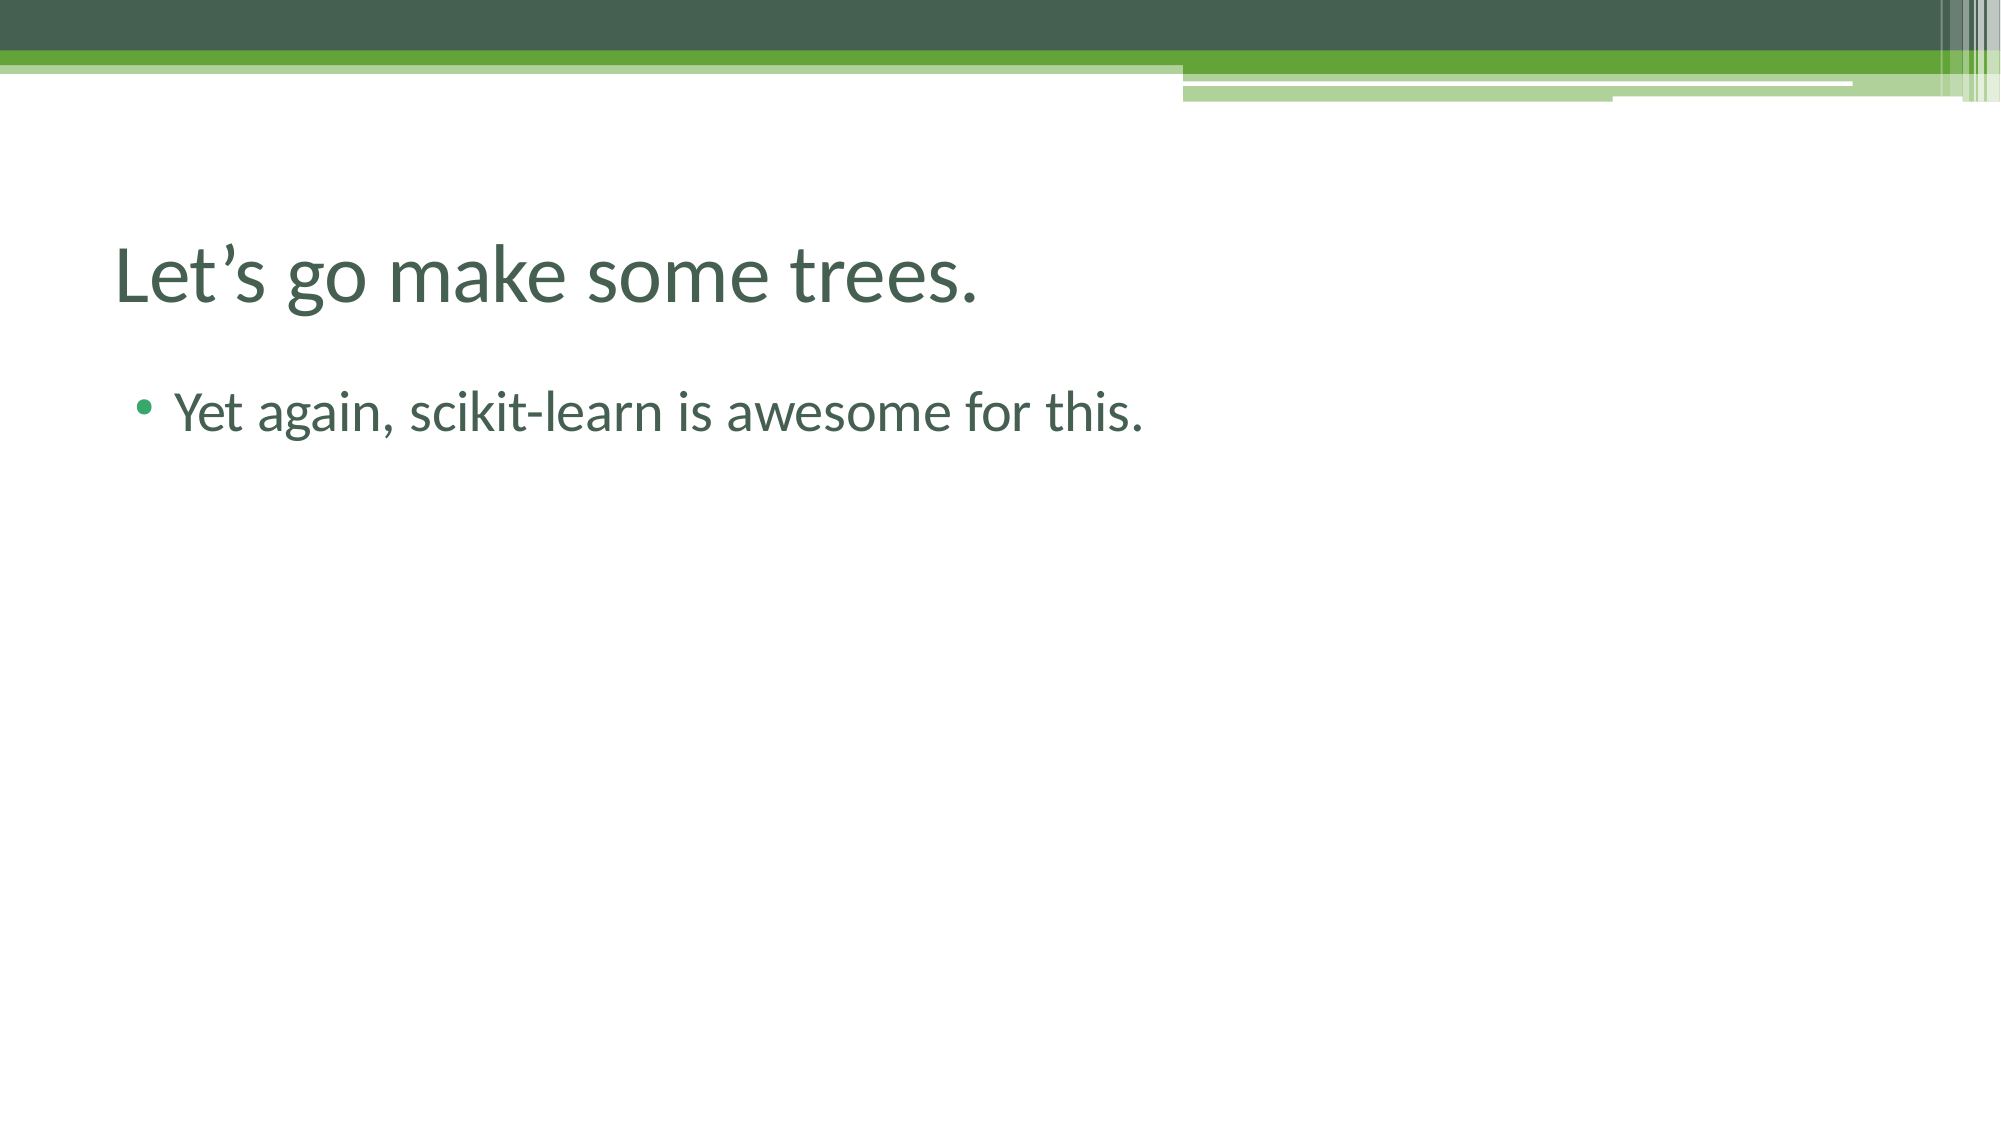

# Let’s go make some trees.
Yet again, scikit-learn is awesome for this.